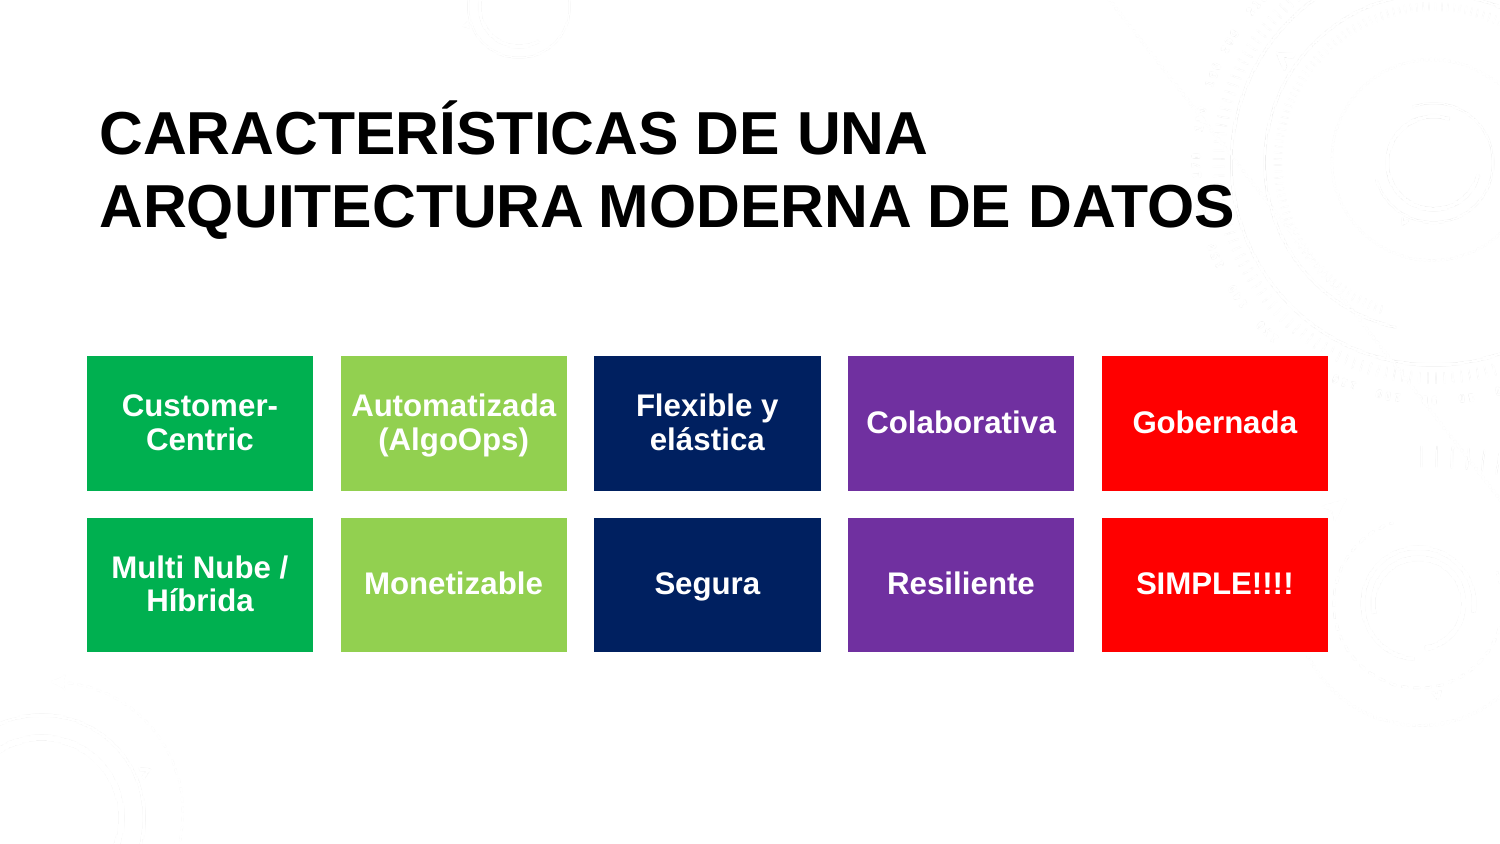

# CARACTERÍSTICAS DE UNA ARQUITECTURA MODERNA DE DATOS

Customer-Centric

Automatizada (AlgoOps)

Flexible y elástica

Colaborativa

Gobernada

Multi Nube / Híbrida

Monetizable

Segura

Resiliente

SIMPLE!!!!